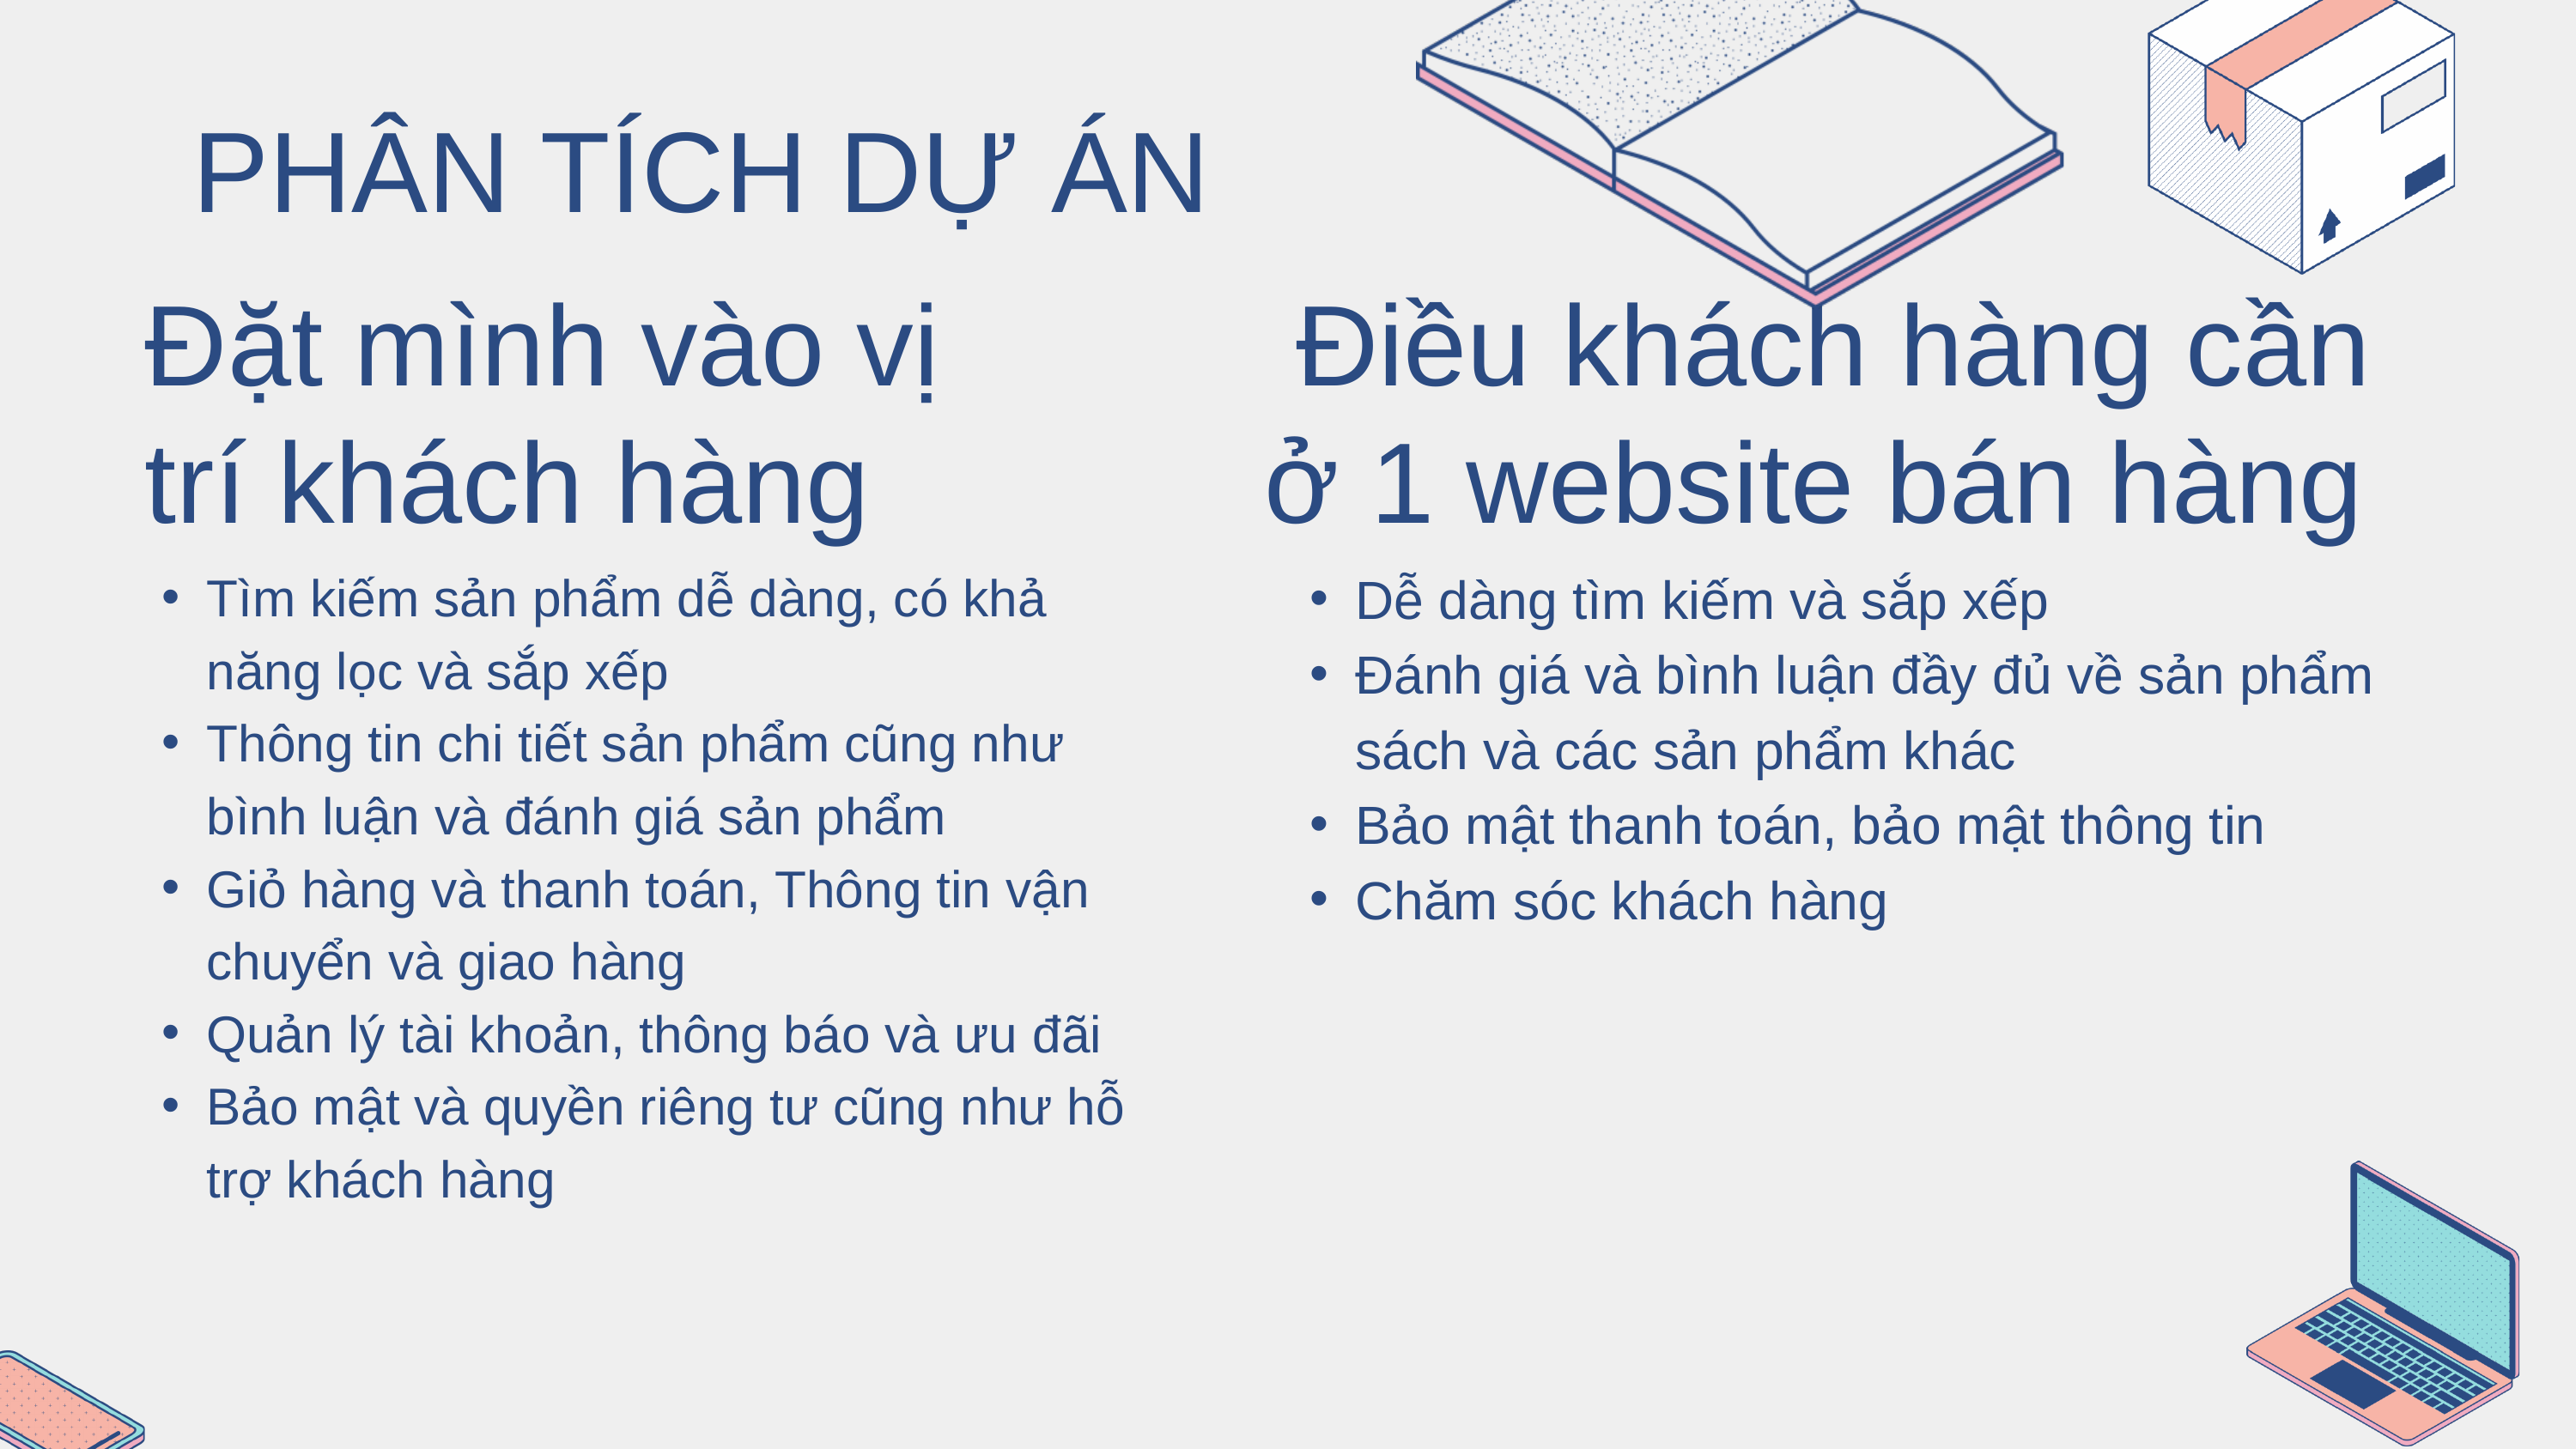

PHÂN TÍCH DỰ ÁN
Đặt mình vào vị trí khách hàng
 Điều khách hàng cần ở 1 website bán hàng
Tìm kiếm sản phẩm dễ dàng, có khả năng lọc và sắp xếp
Thông tin chi tiết sản phẩm cũng như bình luận và đánh giá sản phẩm
Giỏ hàng và thanh toán, Thông tin vận chuyển và giao hàng
Quản lý tài khoản, thông báo và ưu đãi
Bảo mật và quyền riêng tư cũng như hỗ trợ khách hàng

Dễ dàng tìm kiếm và sắp xếp
Đánh giá và bình luận đầy đủ về sản phẩm sách và các sản phẩm khác
Bảo mật thanh toán, bảo mật thông tin
Chăm sóc khách hàng